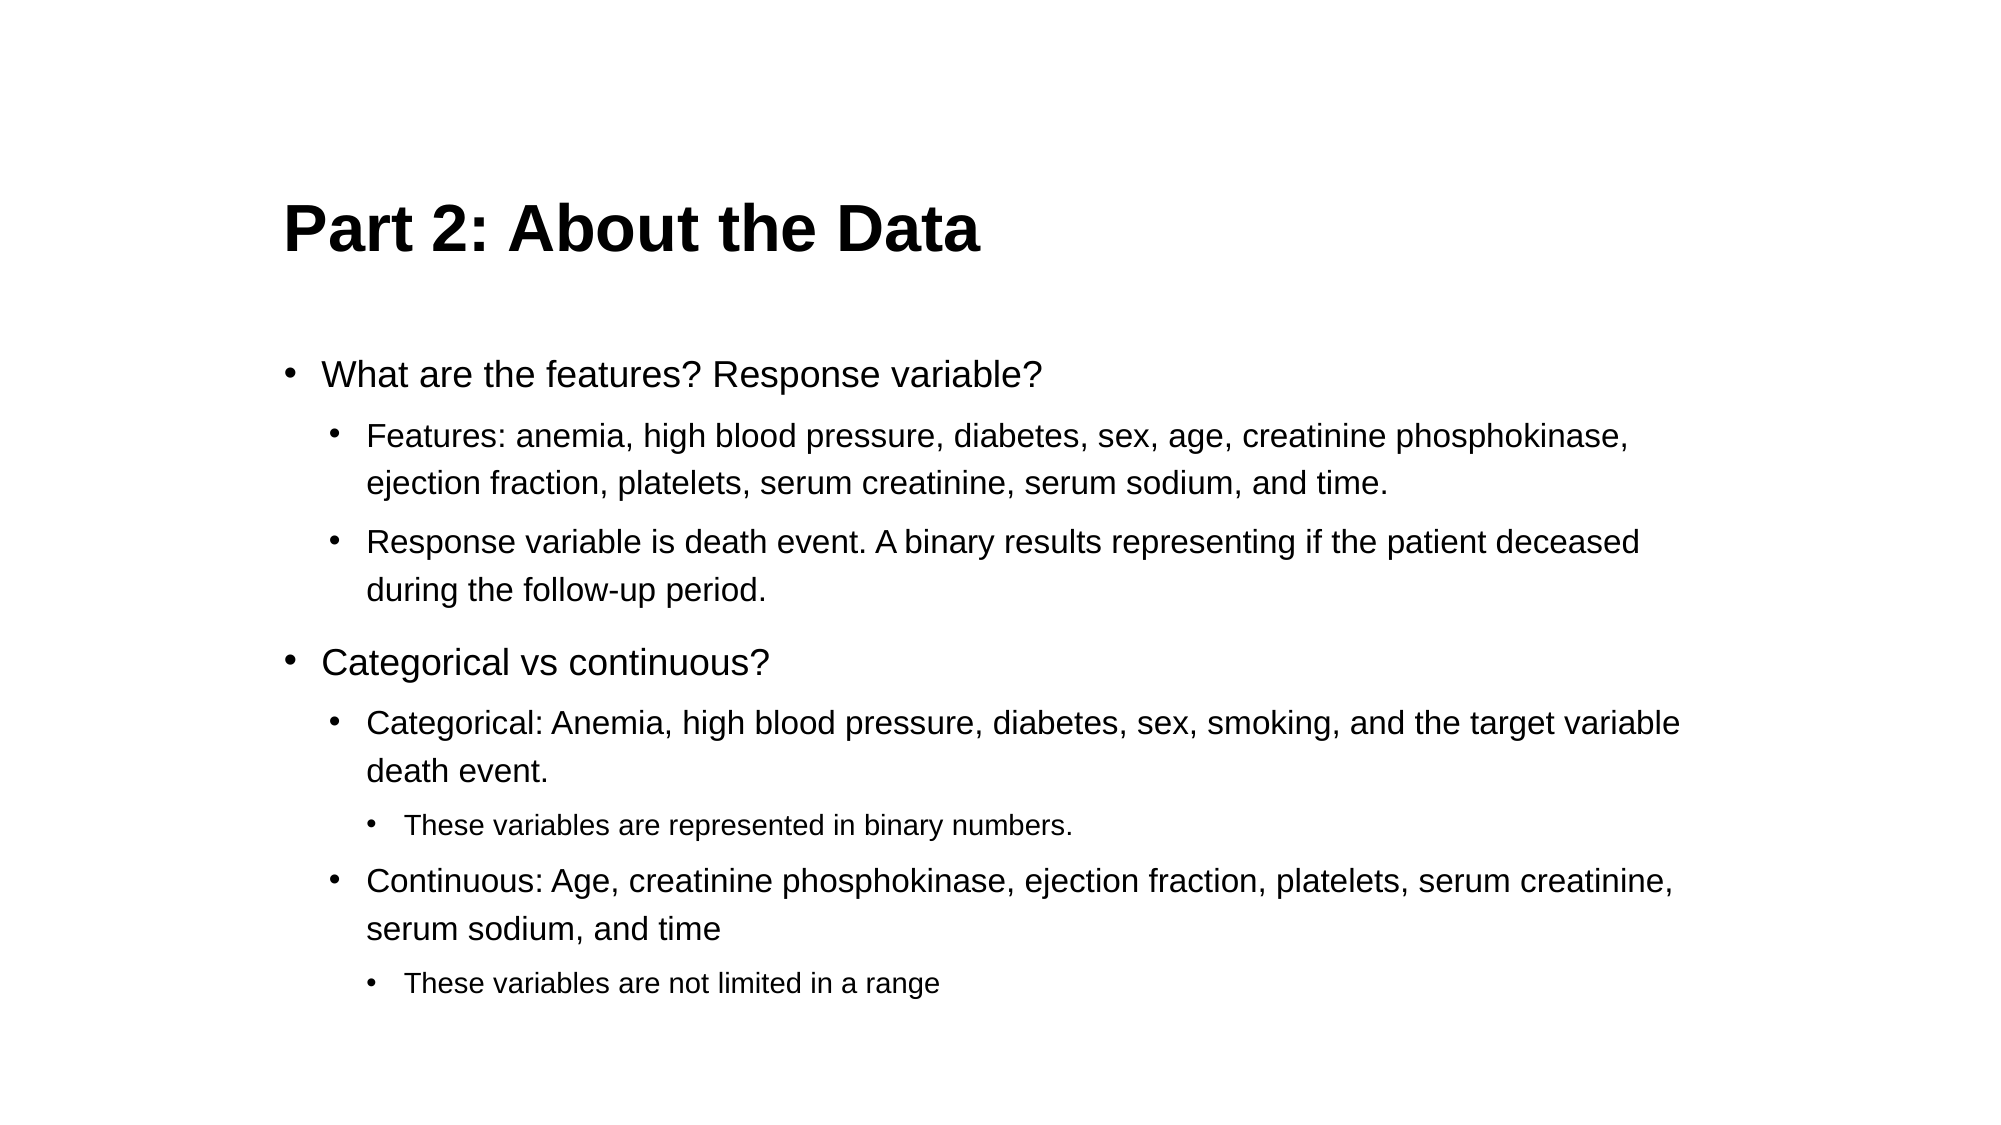

# Part 2: About the Data
What are the features? Response variable?
Features: anemia, high blood pressure, diabetes, sex, age, creatinine phosphokinase, ejection fraction, platelets, serum creatinine, serum sodium, and time.
Response variable is death event. A binary results representing if the patient deceased during the follow-up period.
Categorical vs continuous?
Categorical: Anemia, high blood pressure, diabetes, sex, smoking, and the target variable death event.
These variables are represented in binary numbers.
Continuous: Age, creatinine phosphokinase, ejection fraction, platelets, serum creatinine, serum sodium, and time
These variables are not limited in a range